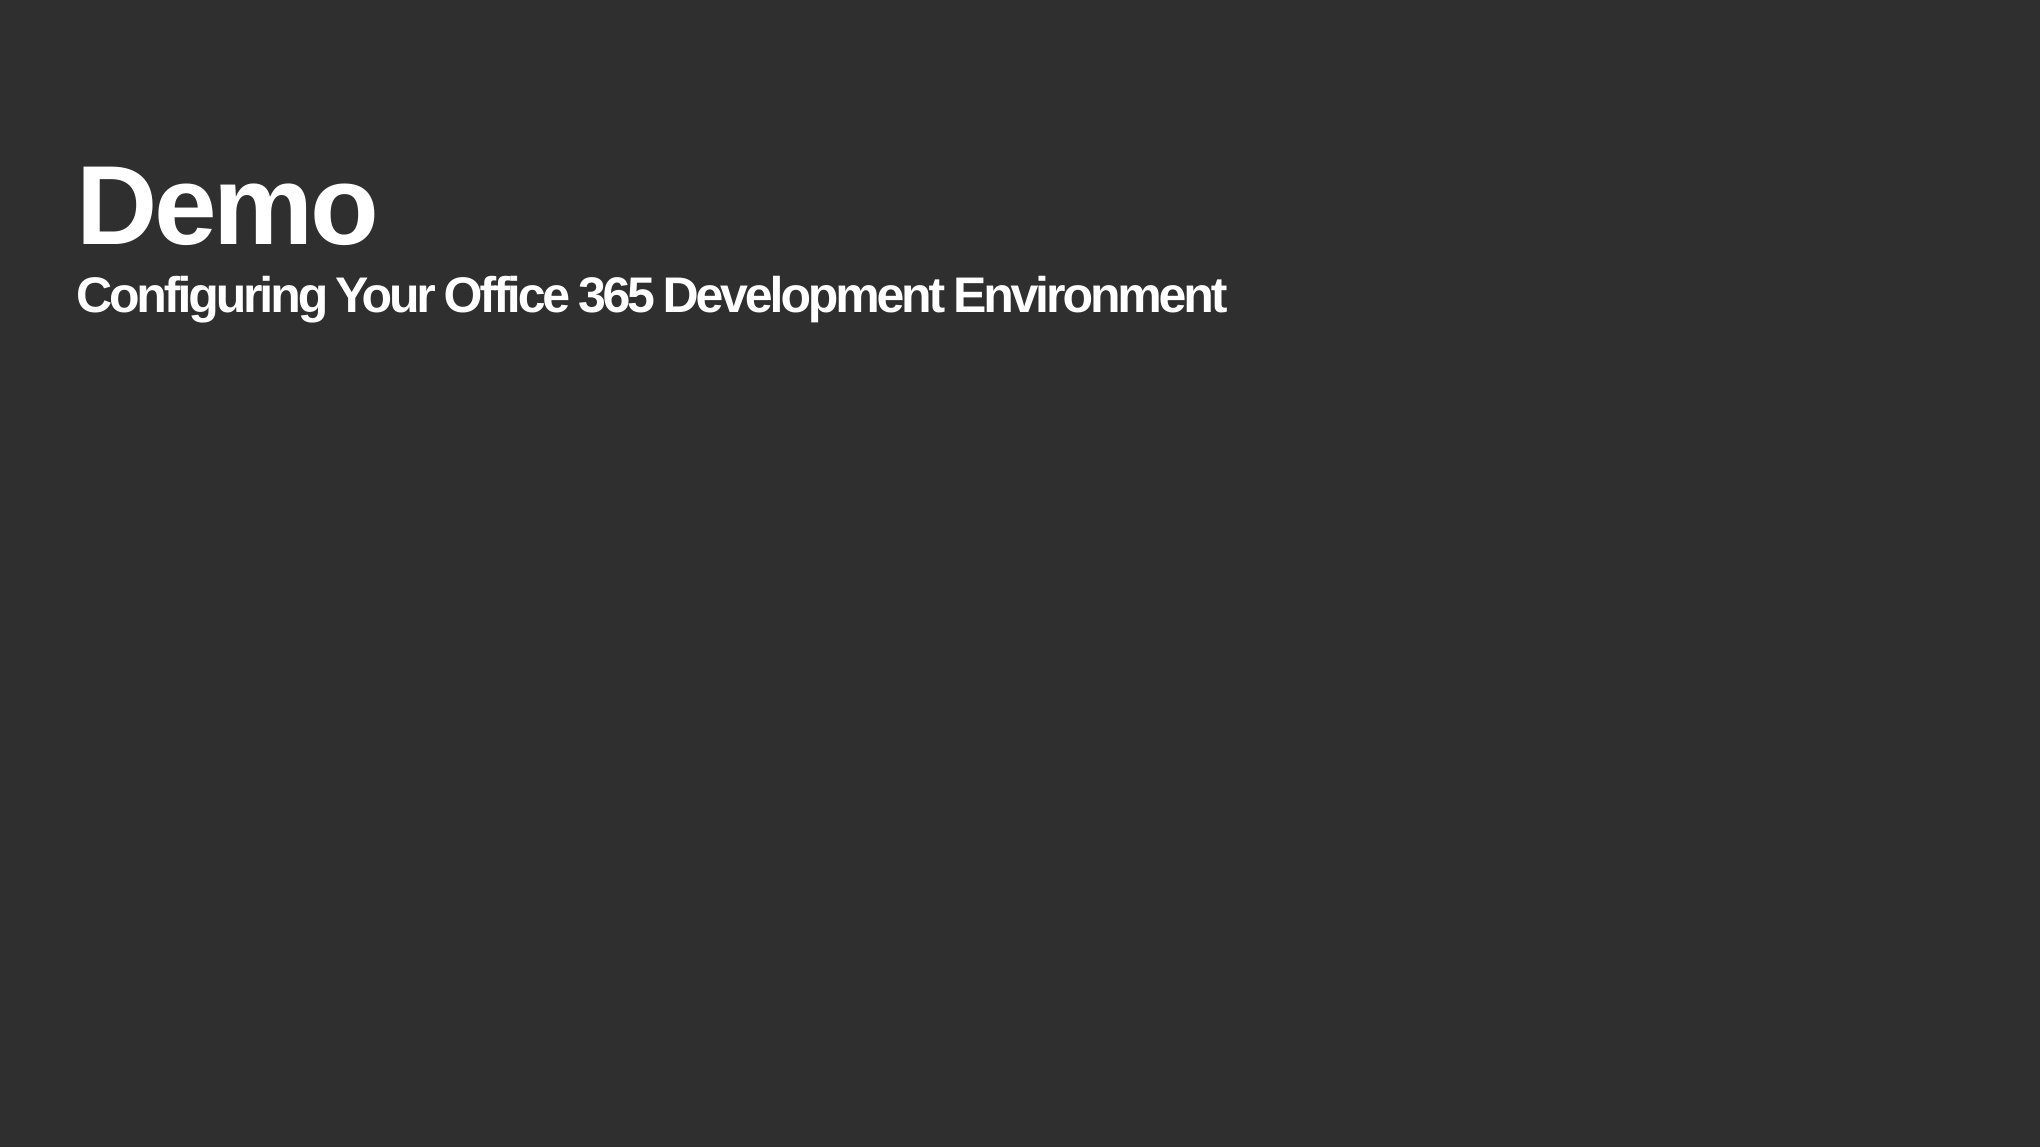

# Demo Configuring Your Office 365 Development Environment